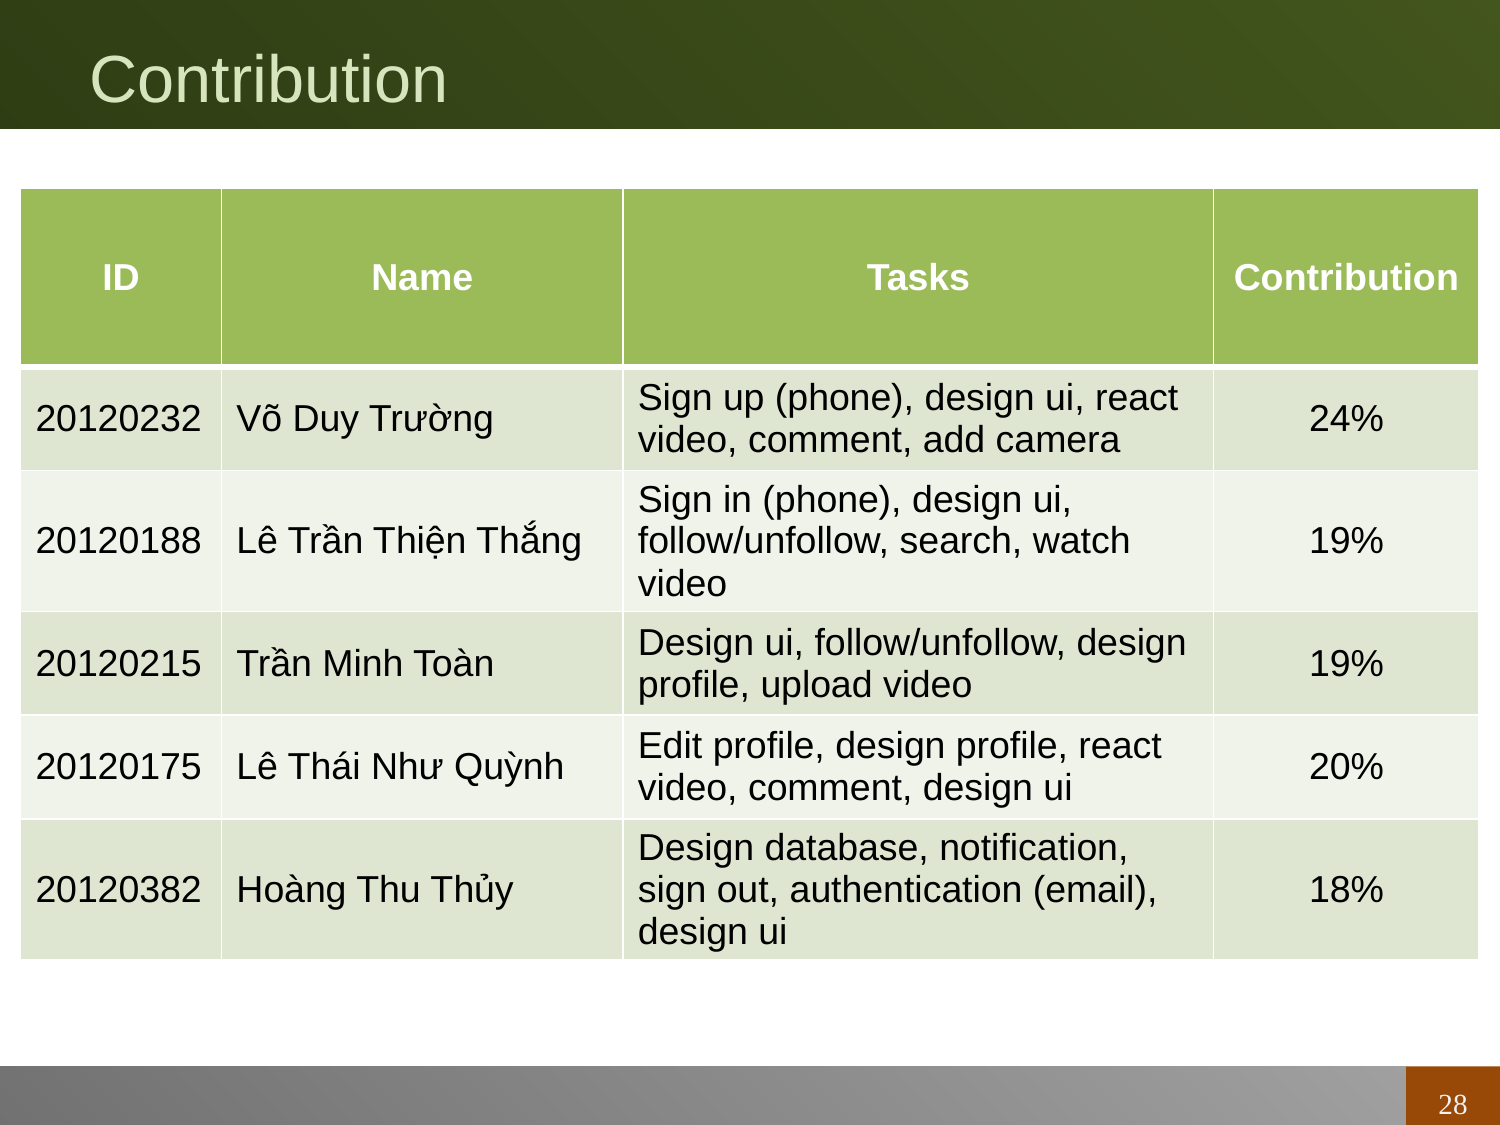

# Contribution
| ID | Name | Tasks | Contribution |
| --- | --- | --- | --- |
| 20120232 | Võ Duy Trường | Sign up (phone), design ui, react video, comment, add camera | 24% |
| 20120188 | Lê Trần Thiện Thắng | Sign in (phone), design ui, follow/unfollow, search, watch video | 19% |
| 20120215 | Trần Minh Toàn | Design ui, follow/unfollow, design profile, upload video | 19% |
| 20120175 | Lê Thái Như Quỳnh | Edit profile, design profile, react video, comment, design ui | 20% |
| 20120382 | Hoàng Thu Thủy | Design database, notification, sign out, authentication (email), design ui | 18% |